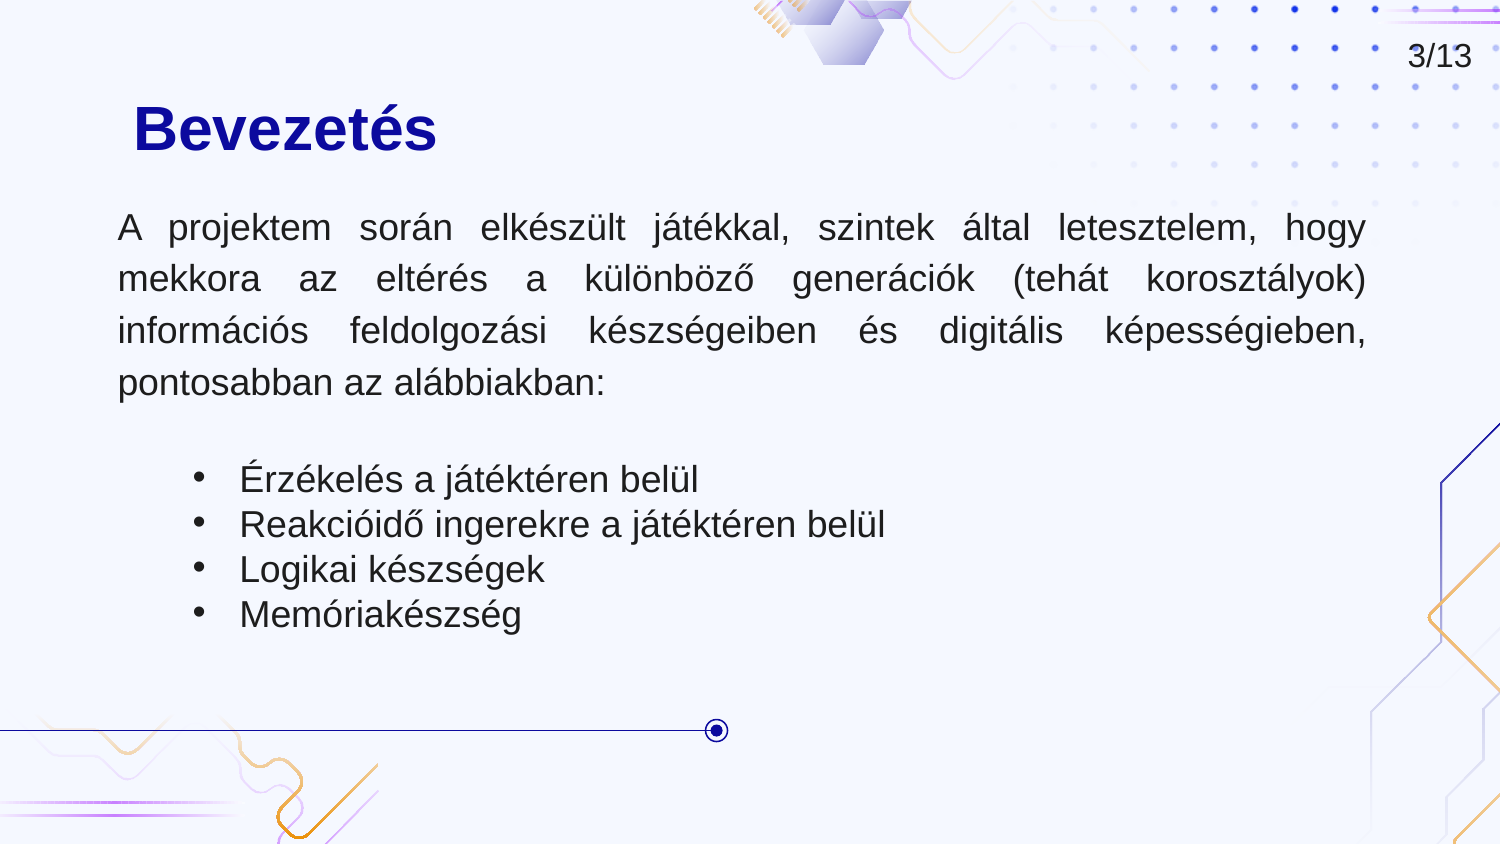

3/13
# Bevezetés
A projektem során elkészült játékkal, szintek által letesztelem, hogy mekkora az eltérés a különböző generációk (tehát korosztályok) információs feldolgozási készségeiben és digitális képességieben, pontosabban az alábbiakban:

Érzékelés a játéktéren belül
Reakcióidő ingerekre a játéktéren belül
Logikai készségek
Memóriakészség